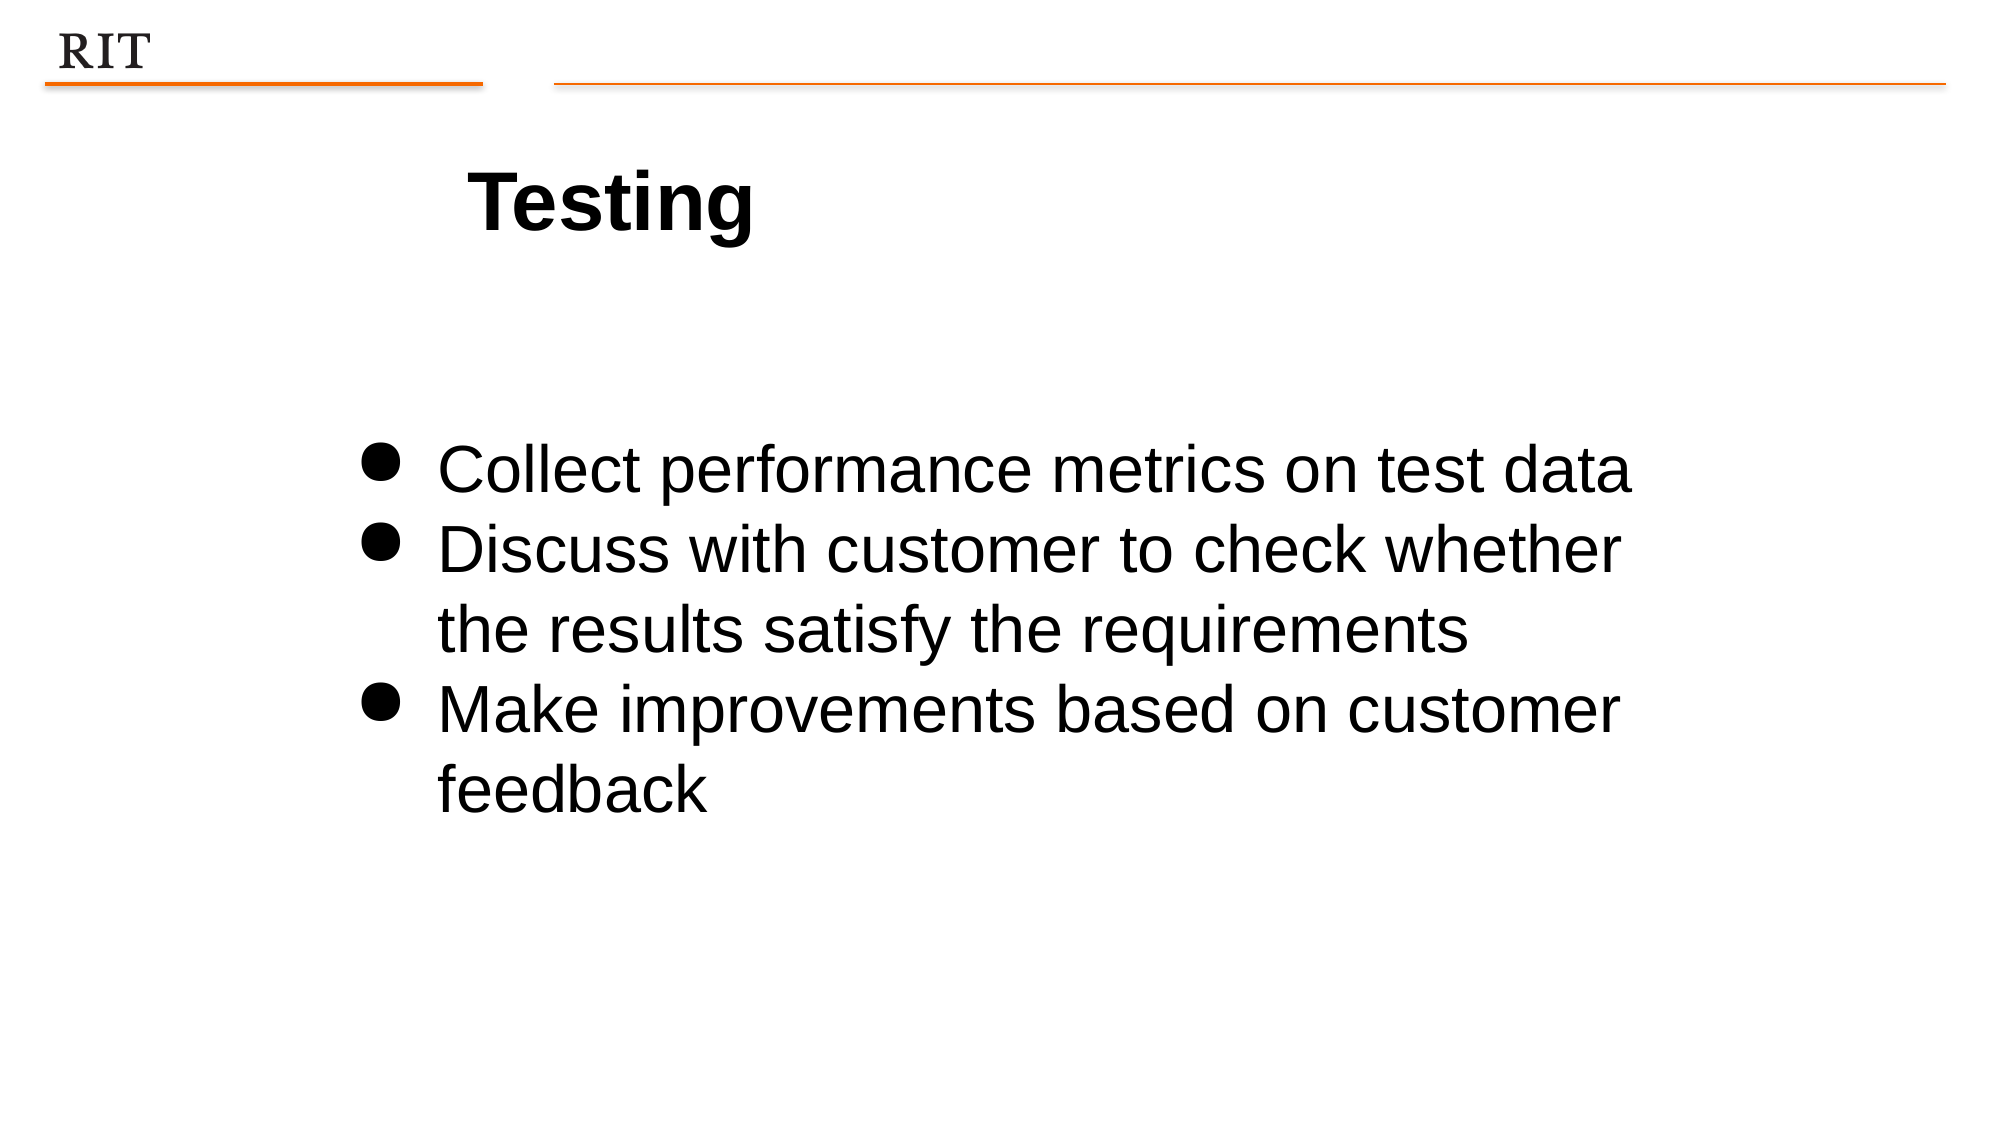

Testing
Collect performance metrics on test data
Discuss with customer to check whether the results satisfy the requirements
Make improvements based on customer feedback